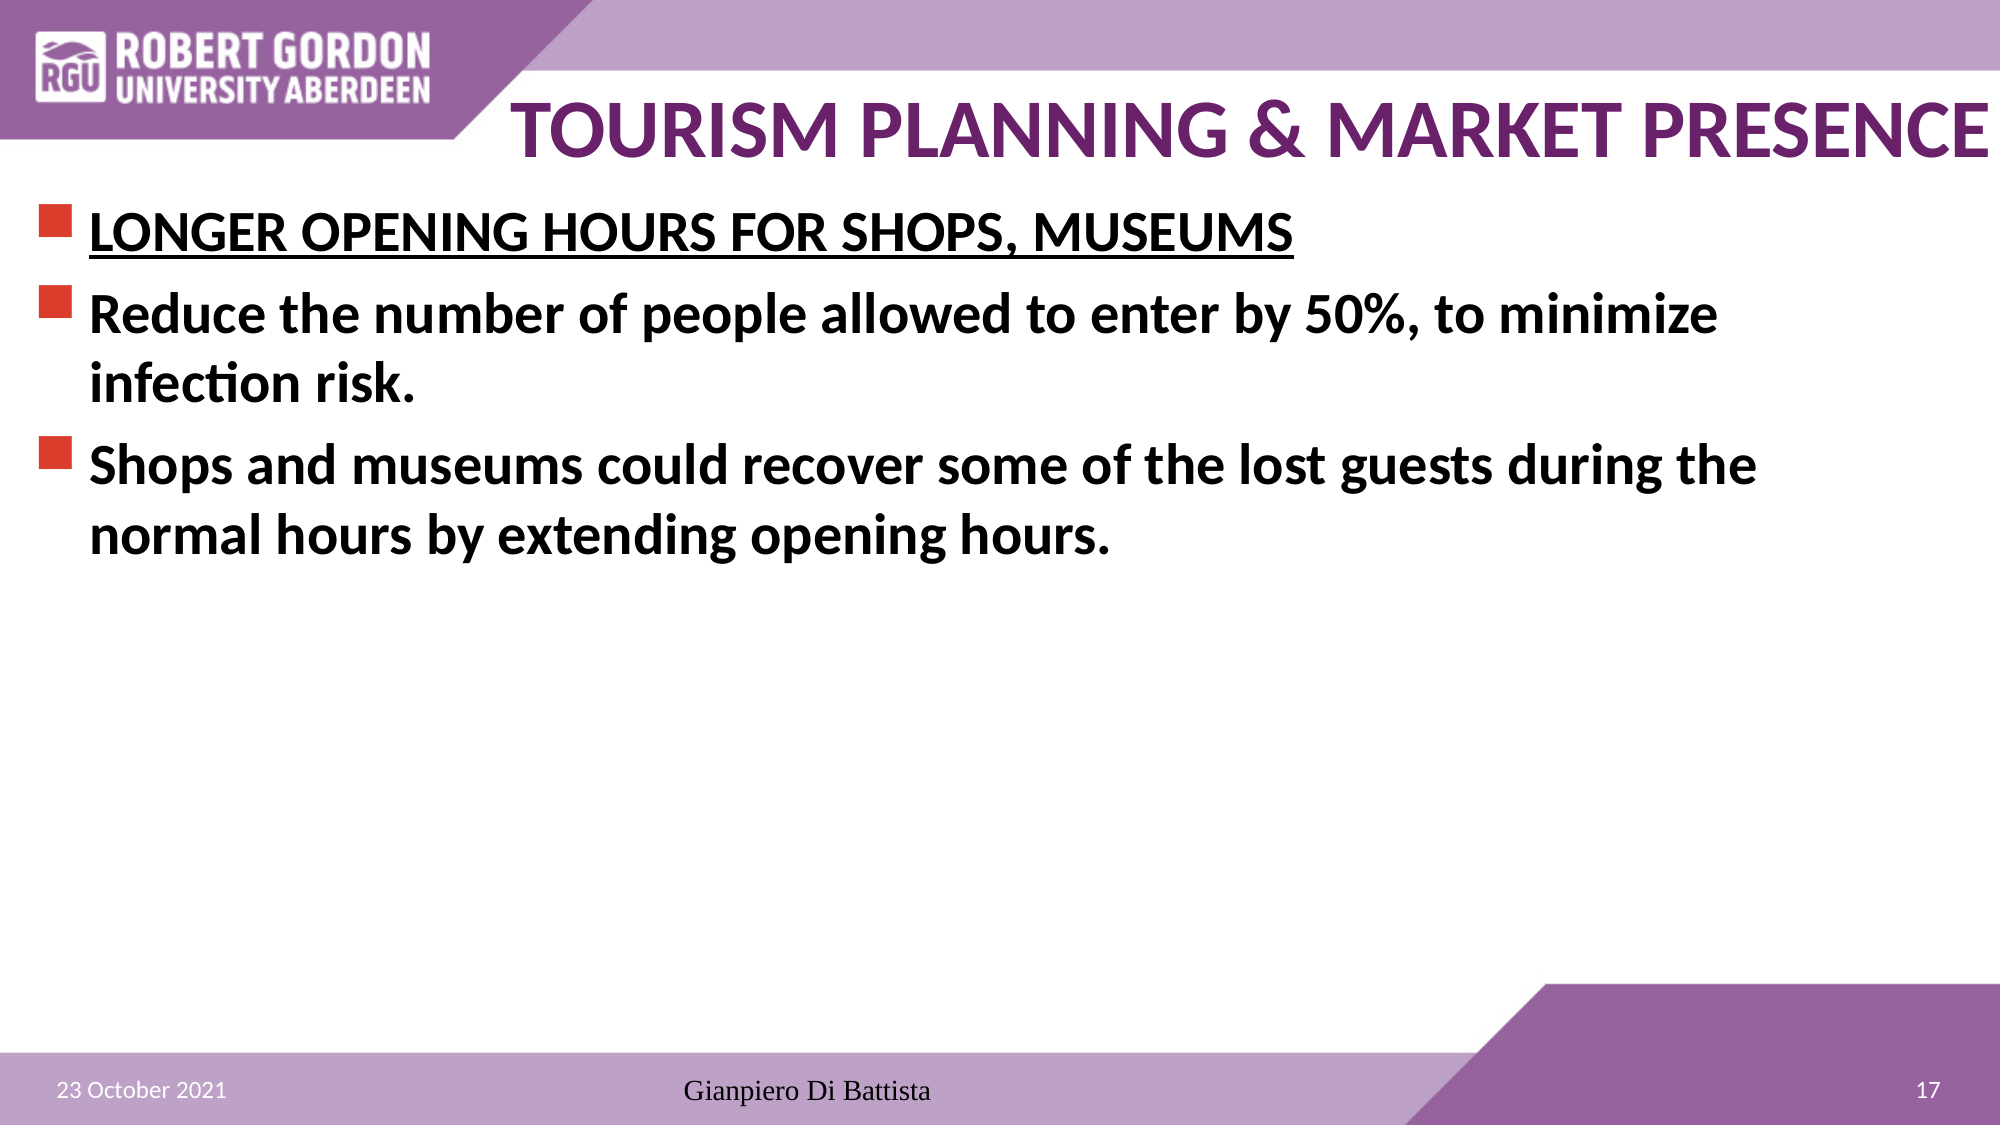

TOURISM PLANNING & MARKET PRESENCE
LONGER OPENING HOURS FOR SHOPS, MUSEUMS
Reduce the number of people allowed to enter by 50%, to minimize infection risk.
Shops and museums could recover some of the lost guests during the normal hours by extending opening hours.
17
23 October 2021
Gianpiero Di Battista